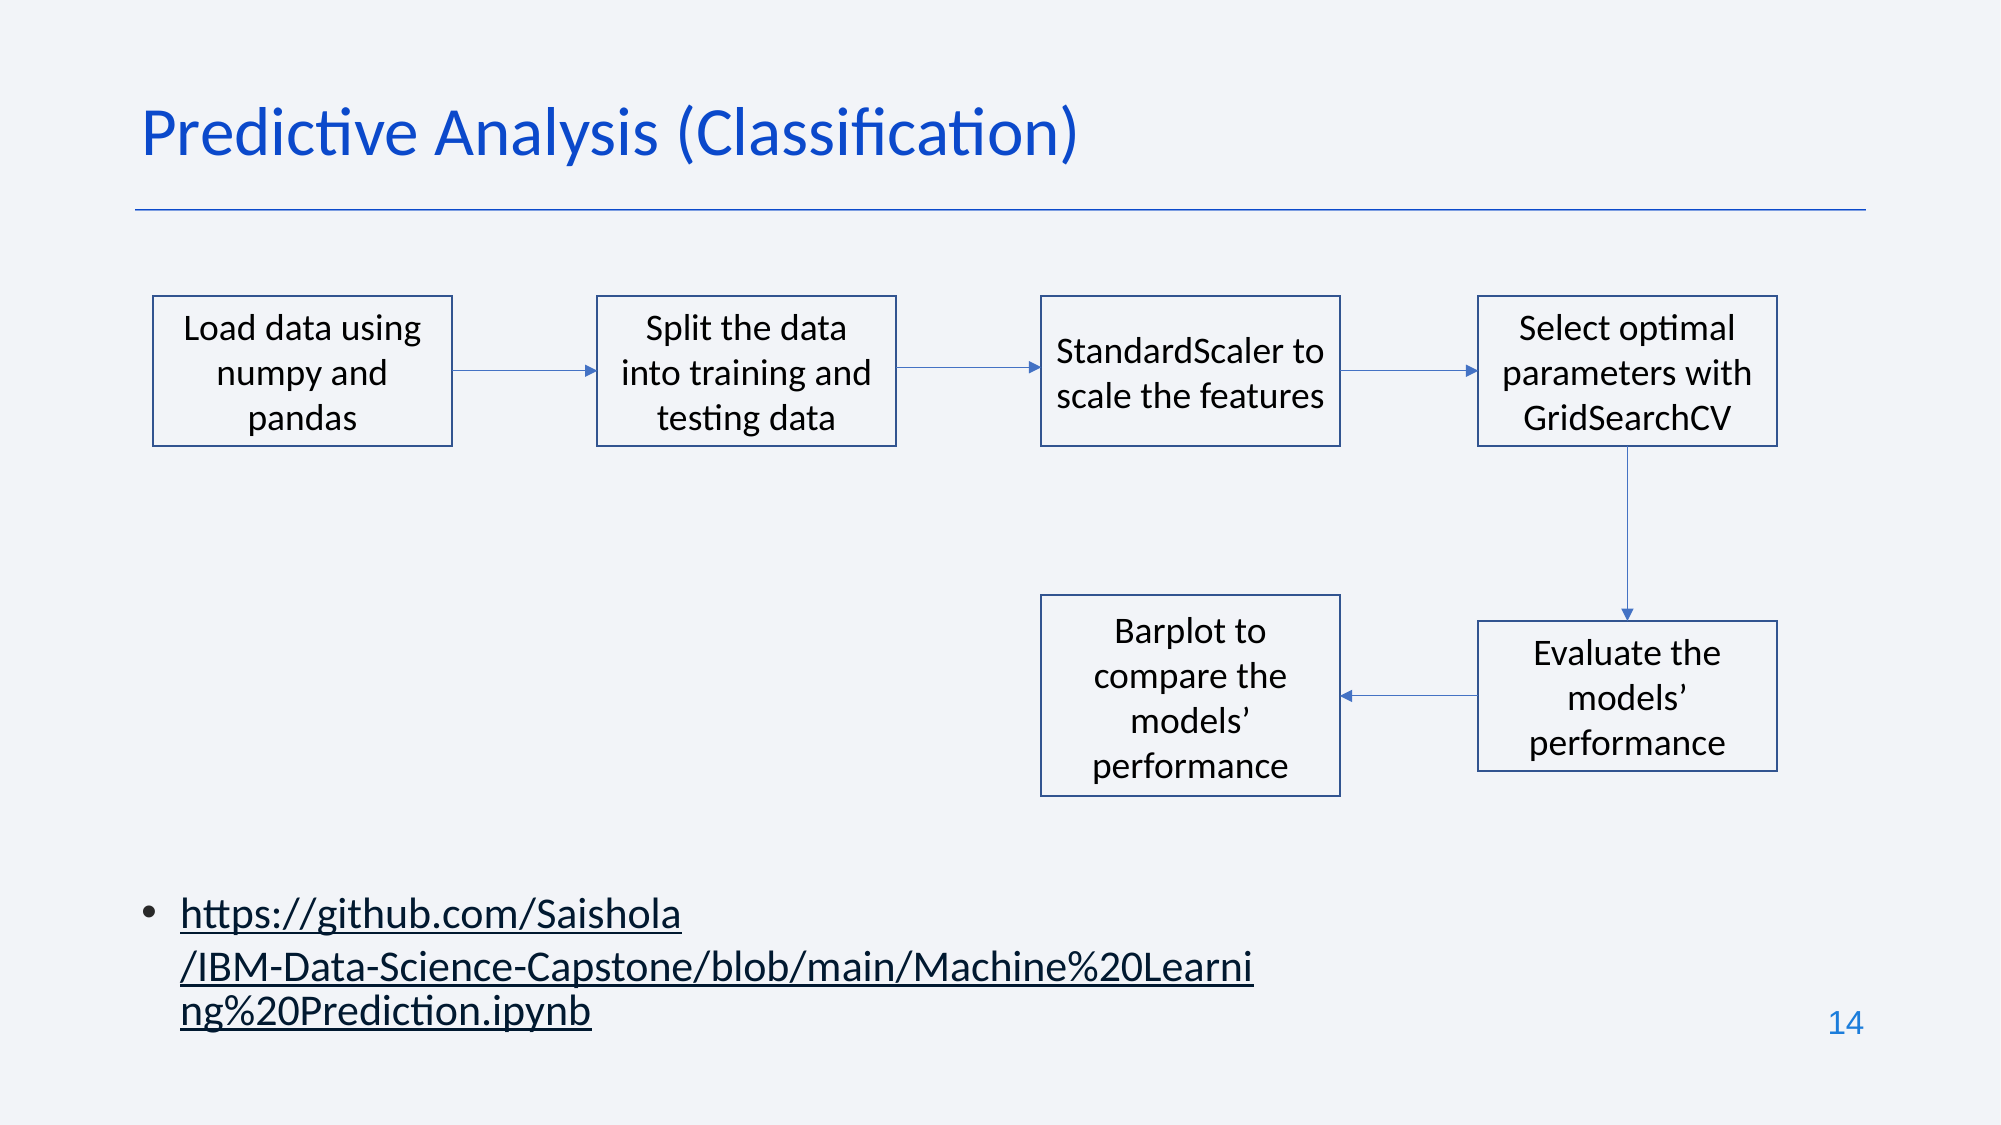

Predictive Analysis (Classification)
Load data using numpy and pandas
Split the data into training and testing data
StandardScaler to scale the features
Select optimal parameters with GridSearchCV
Barplot to compare the models’ performance
Evaluate the models’ performance

https://github.com/Saishola/IBM-Data-Science-Capstone/blob/main/Machine%20Learning%20Prediction.ipynb
14